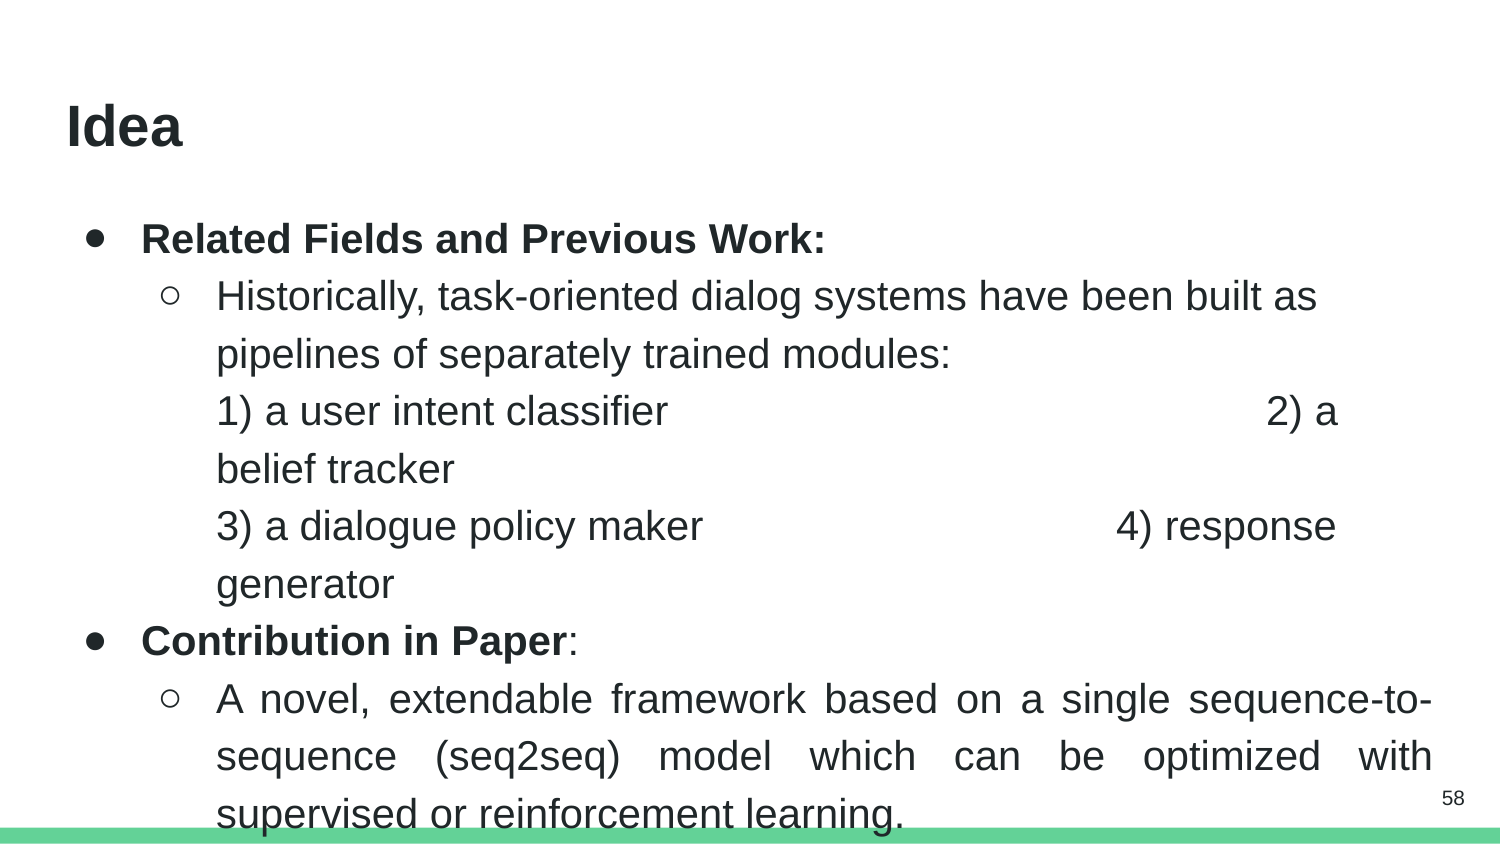

# Idea
Related Fields and Previous Work:
Historically, task-oriented dialog systems have been built as pipelines of separately trained modules:
1) a user intent classifier				2) a belief tracker
3) a dialogue policy maker			4) response generator
Contribution in Paper:
A novel, extendable framework based on a single sequence-to-sequence (seq2seq) model which can be optimized with supervised or reinforcement learning.
58